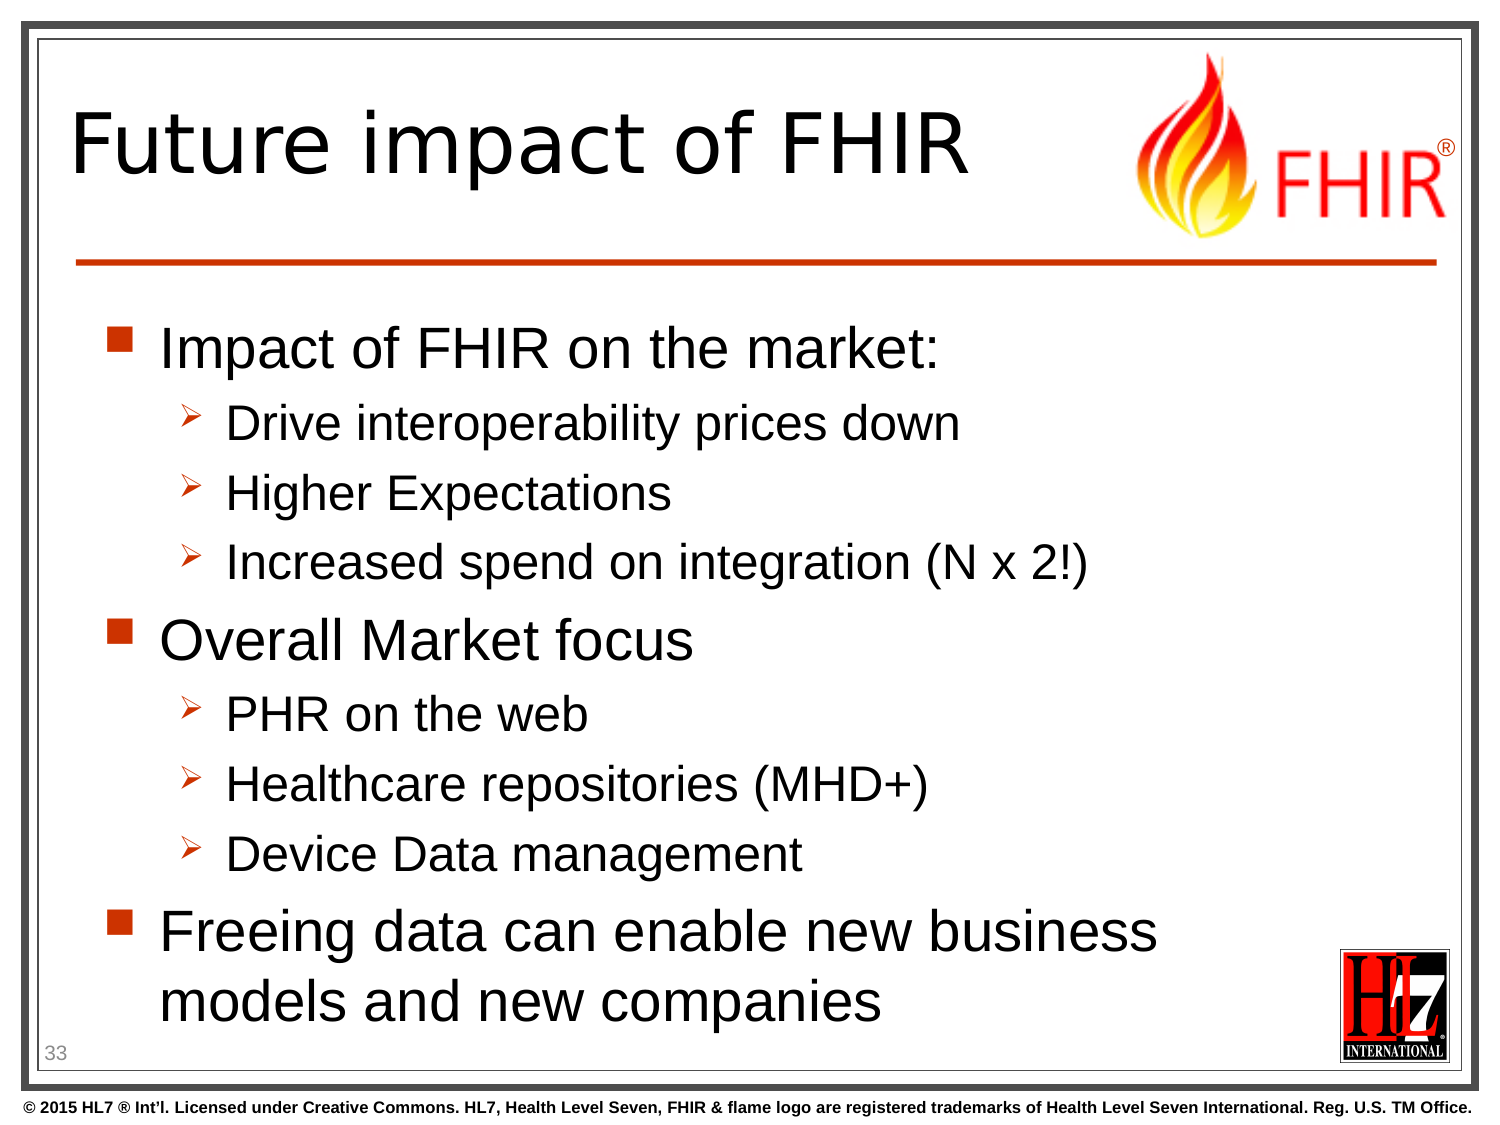

# Future impact of FHIR
Impact of FHIR on the market:
Drive interoperability prices down
Higher Expectations
Increased spend on integration (N x 2!)
Overall Market focus
PHR on the web
Healthcare repositories (MHD+)
Device Data management
Freeing data can enable new business models and new companies

33